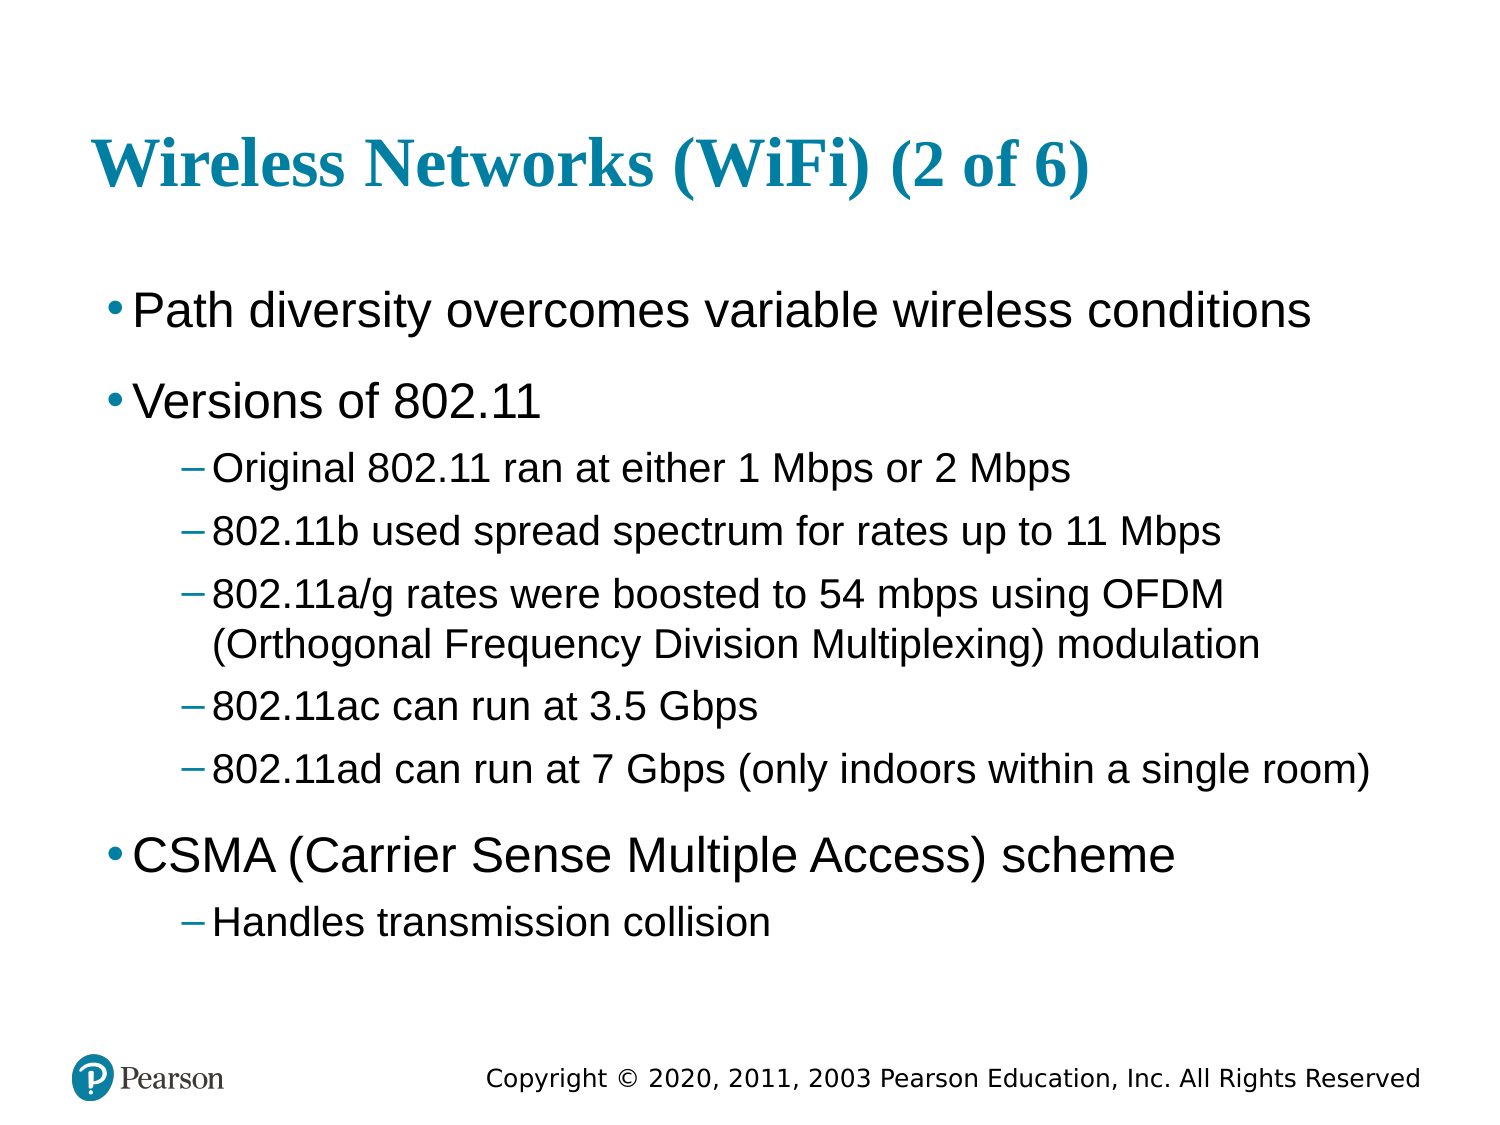

# Wireless Networks (WiFi) (2 of 6)
Path diversity overcomes variable wireless conditions
Versions of 802.11
Original 802.11 ran at either 1 Mbps or 2 Mbps
802.11b used spread spectrum for rates up to 11 Mbps
802.11a/g rates were boosted to 54 mbps using OFDM (Orthogonal Frequency Division Multiplexing) modulation
802.11ac can run at 3.5 Gbps
802.11ad can run at 7 Gbps (only indoors within a single room)
CSMA (Carrier Sense Multiple Access) scheme
Handles transmission collision